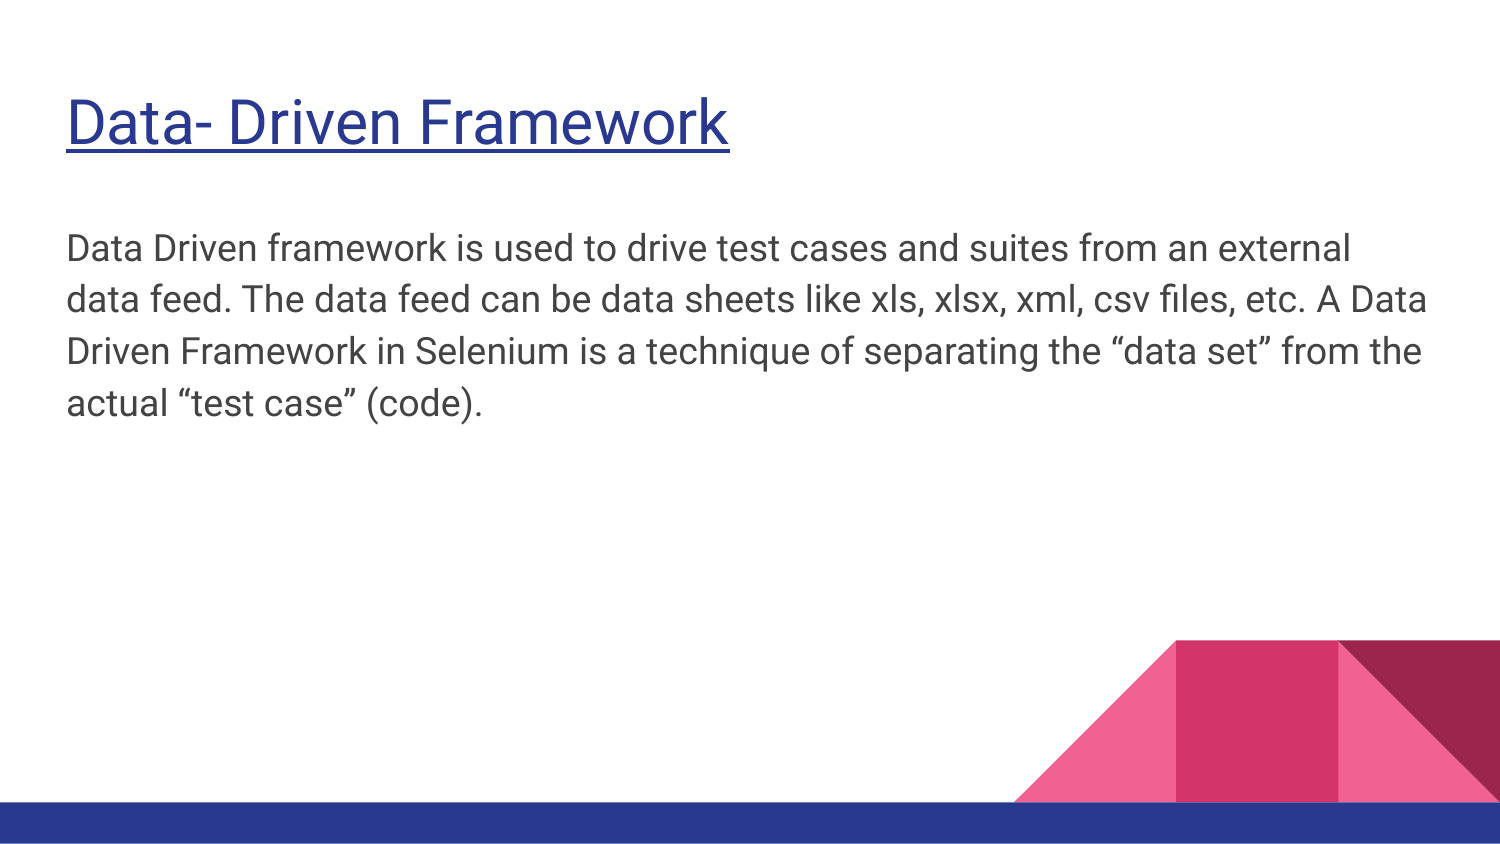

# Data- Driven Framework
Data Driven framework is used to drive test cases and suites from an external data feed. The data feed can be data sheets like xls, xlsx, xml, csv files, etc. A Data Driven Framework in Selenium is a technique of separating the “data set” from the actual “test case” (code).